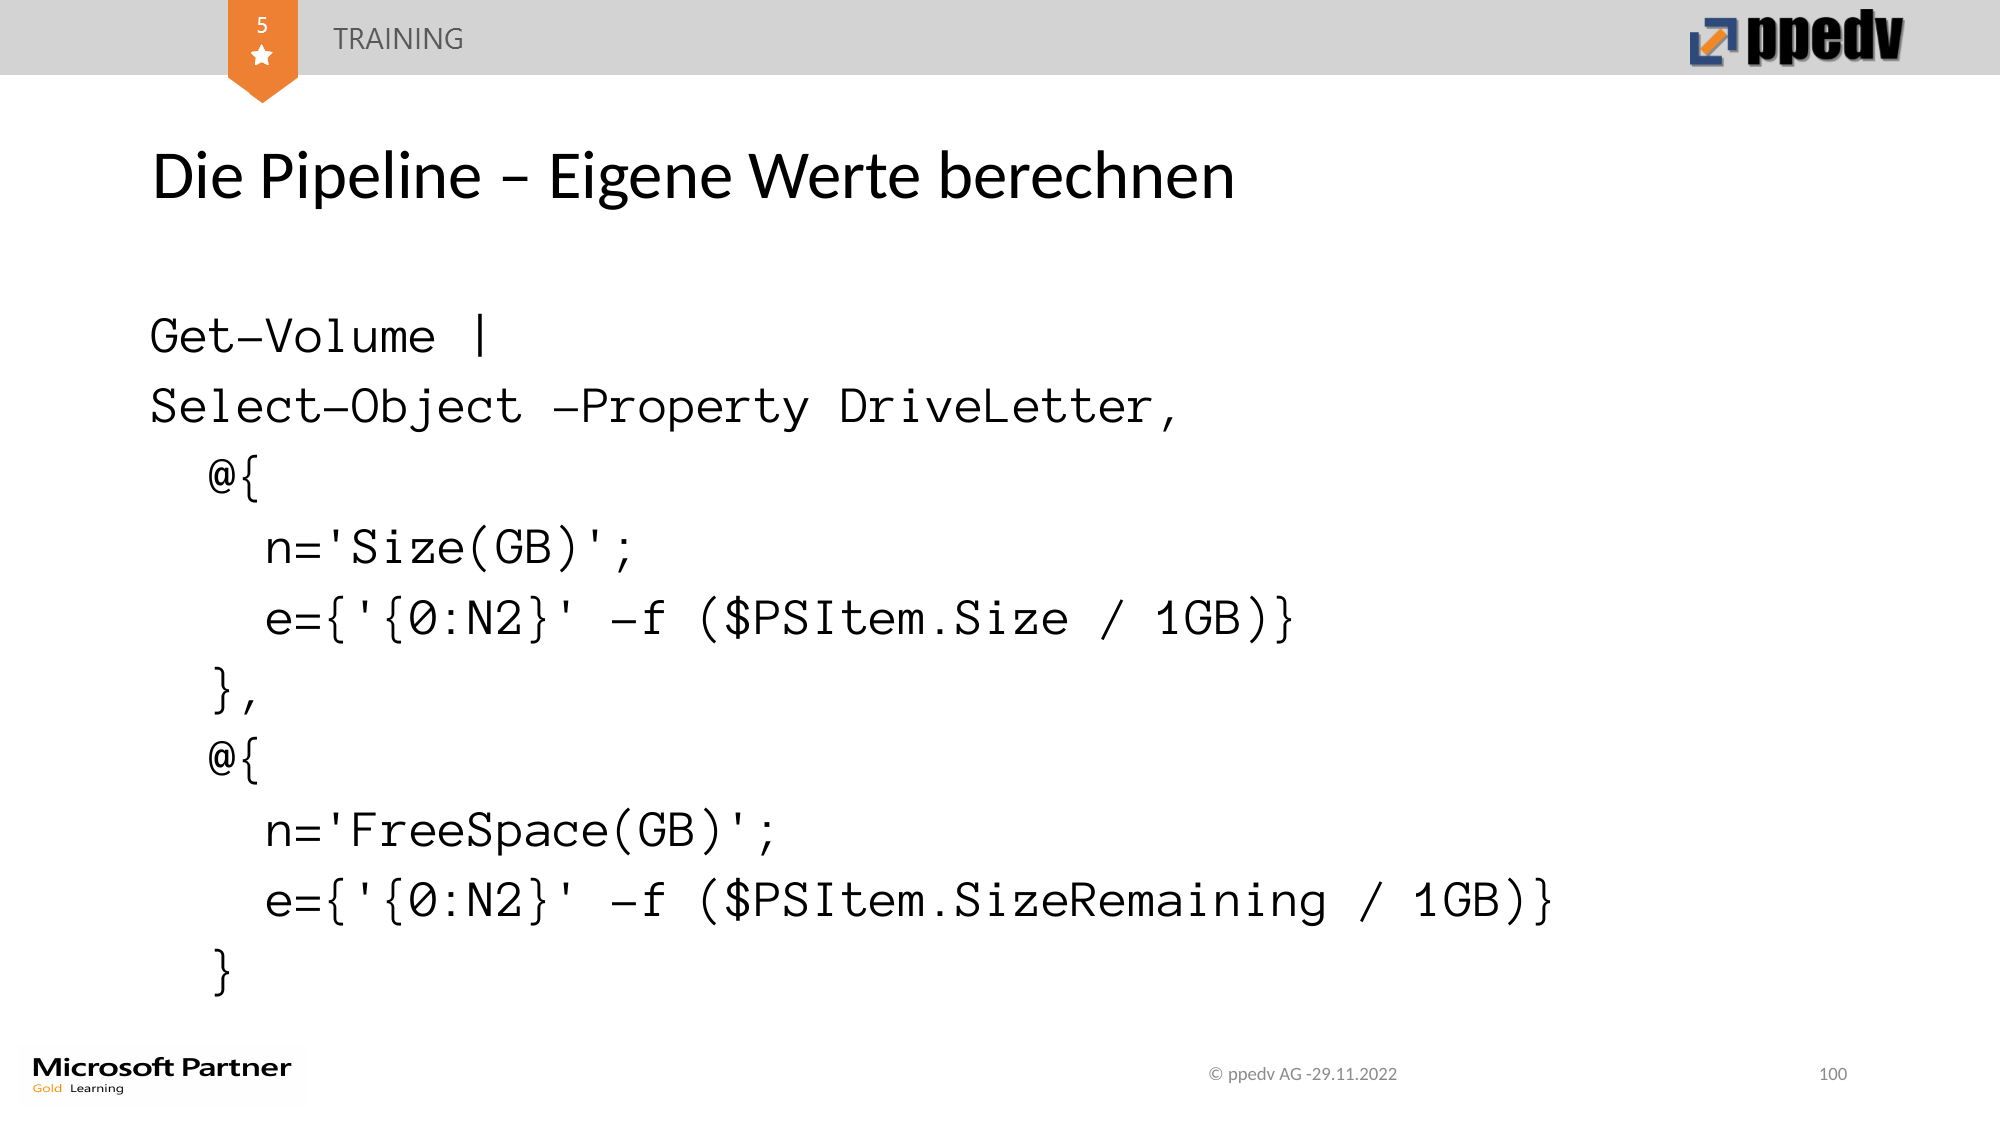

# Die Pipeline – Eigene Werte berechnen
Get-Volume |
Select-Object –Property DriveLetter,
  @{
    n='Size(GB)';
    e={'{0:N2}' -f ($PSItem.Size / 1GB)}
  },
  @{
    n='FreeSpace(GB)';
    e={'{0:N2}' -f ($PSItem.SizeRemaining / 1GB)}
  }

© ppedv AG -29.11.2022
100